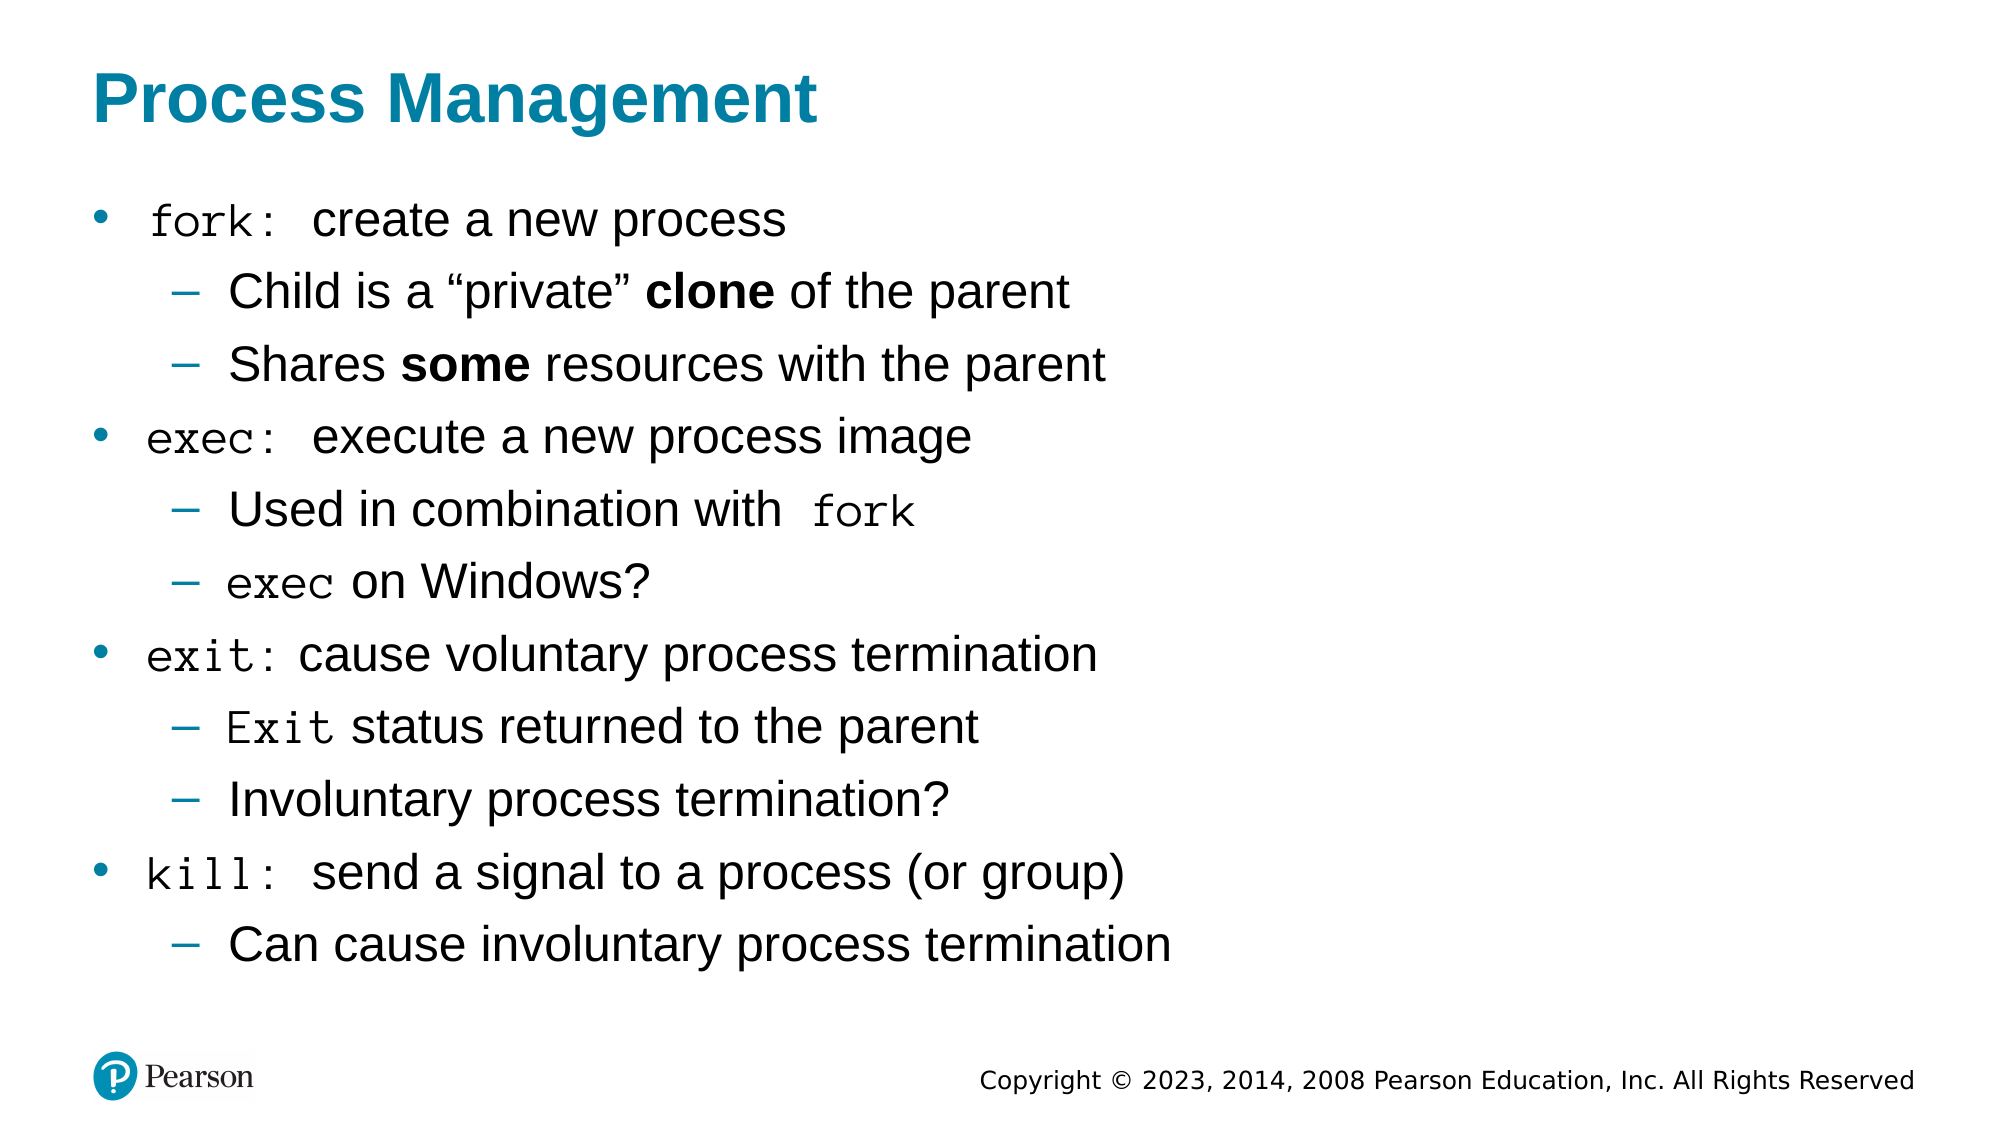

# Process Management
fork: create a new process
Child is a “private” clone of the parent
Shares some resources with the parent
exec: execute a new process image
Used in combination with fork
exec on Windows?
exit: cause voluntary process termination
Exit status returned to the parent
Involuntary process termination?
kill: send a signal to a process (or group)
Can cause involuntary process termination